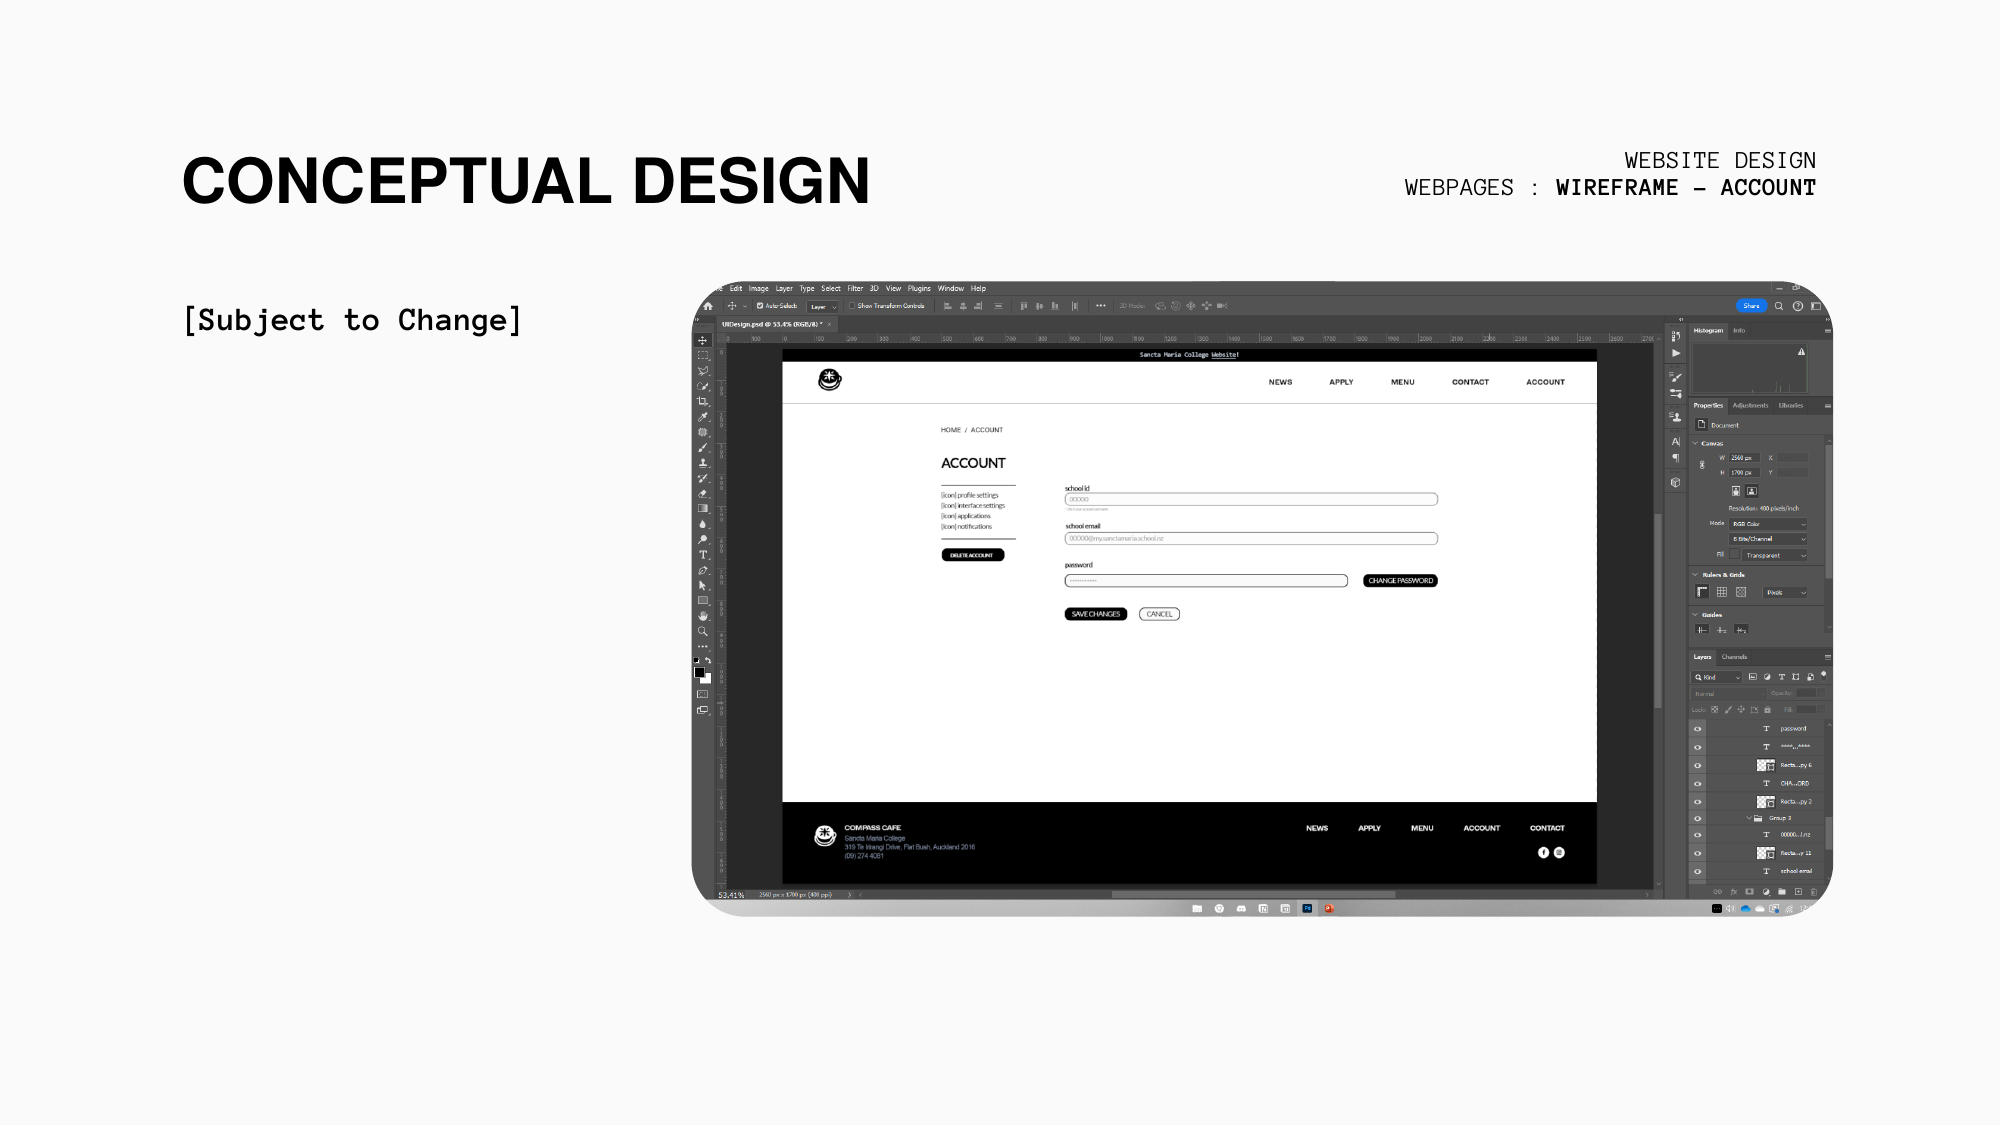

# CONCEPTUAL DESIGN
WEBSITE DESIGN
WEBPAGES : WIREFRAME – ACCOUNT
[Subject to Change]